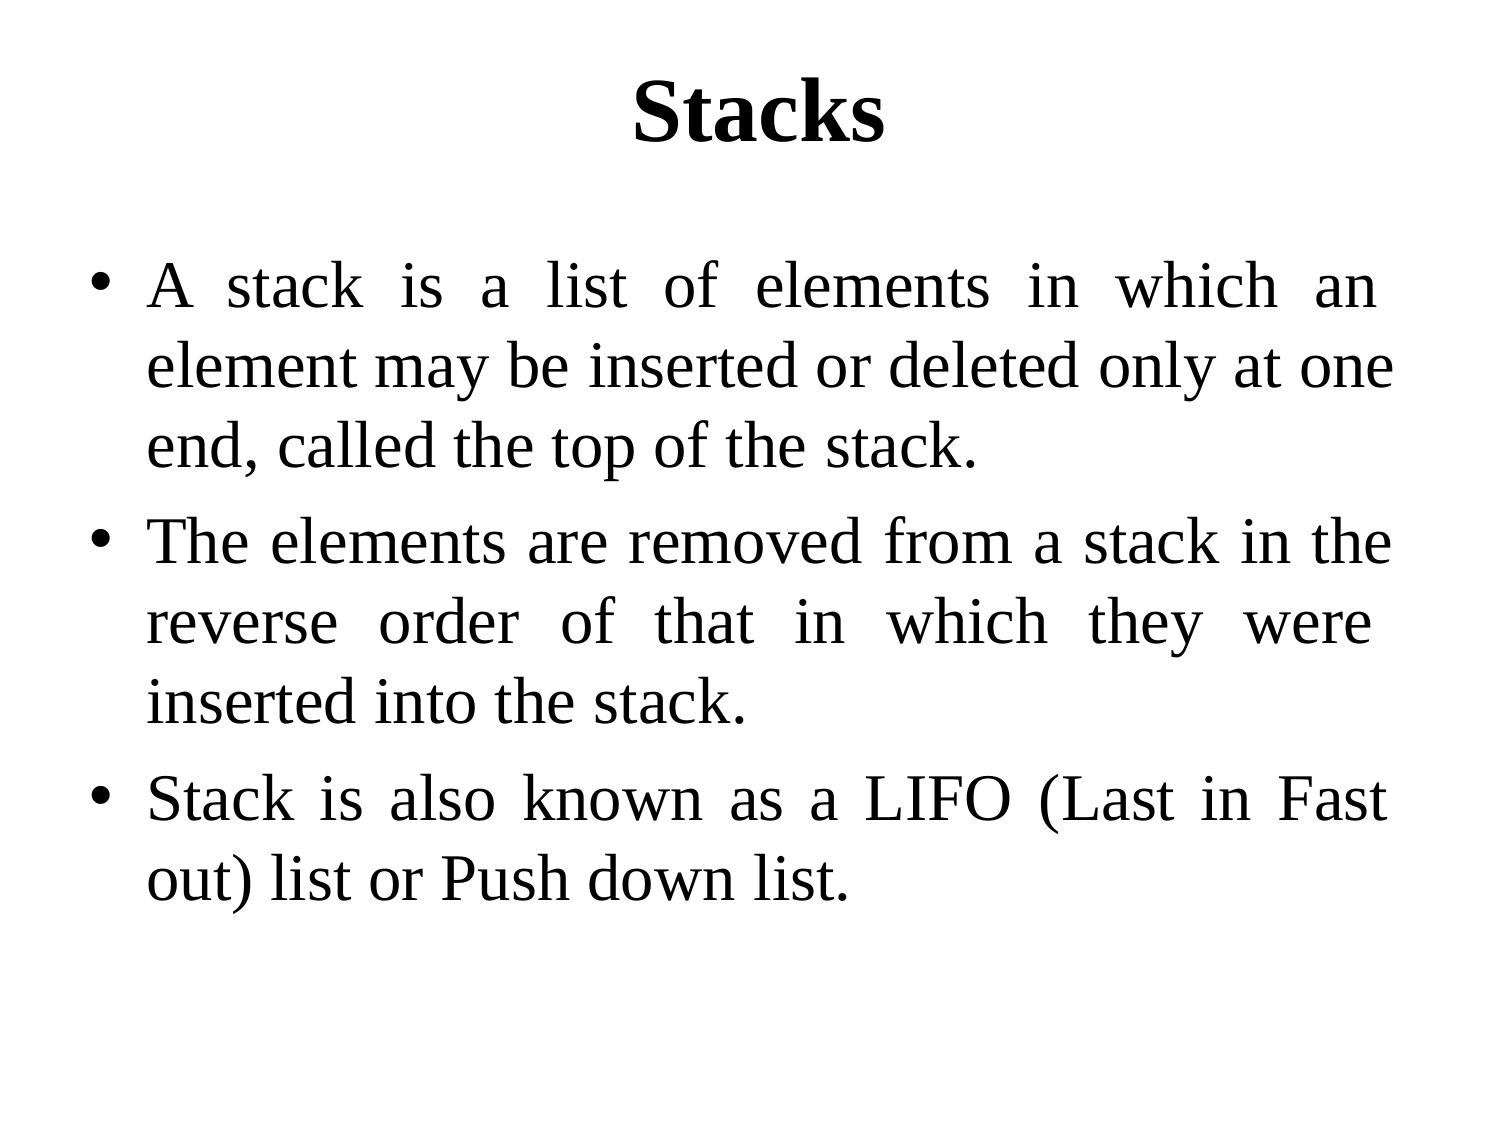

# Stacks
A stack is a list of elements in which an  element may be inserted or deleted only at one  end, called the top of the stack.
The elements are removed from a stack in the  reverse order of that in which they were  inserted into the stack.
Stack is also known as a LIFO (Last in Fast  out) list or Push down list.